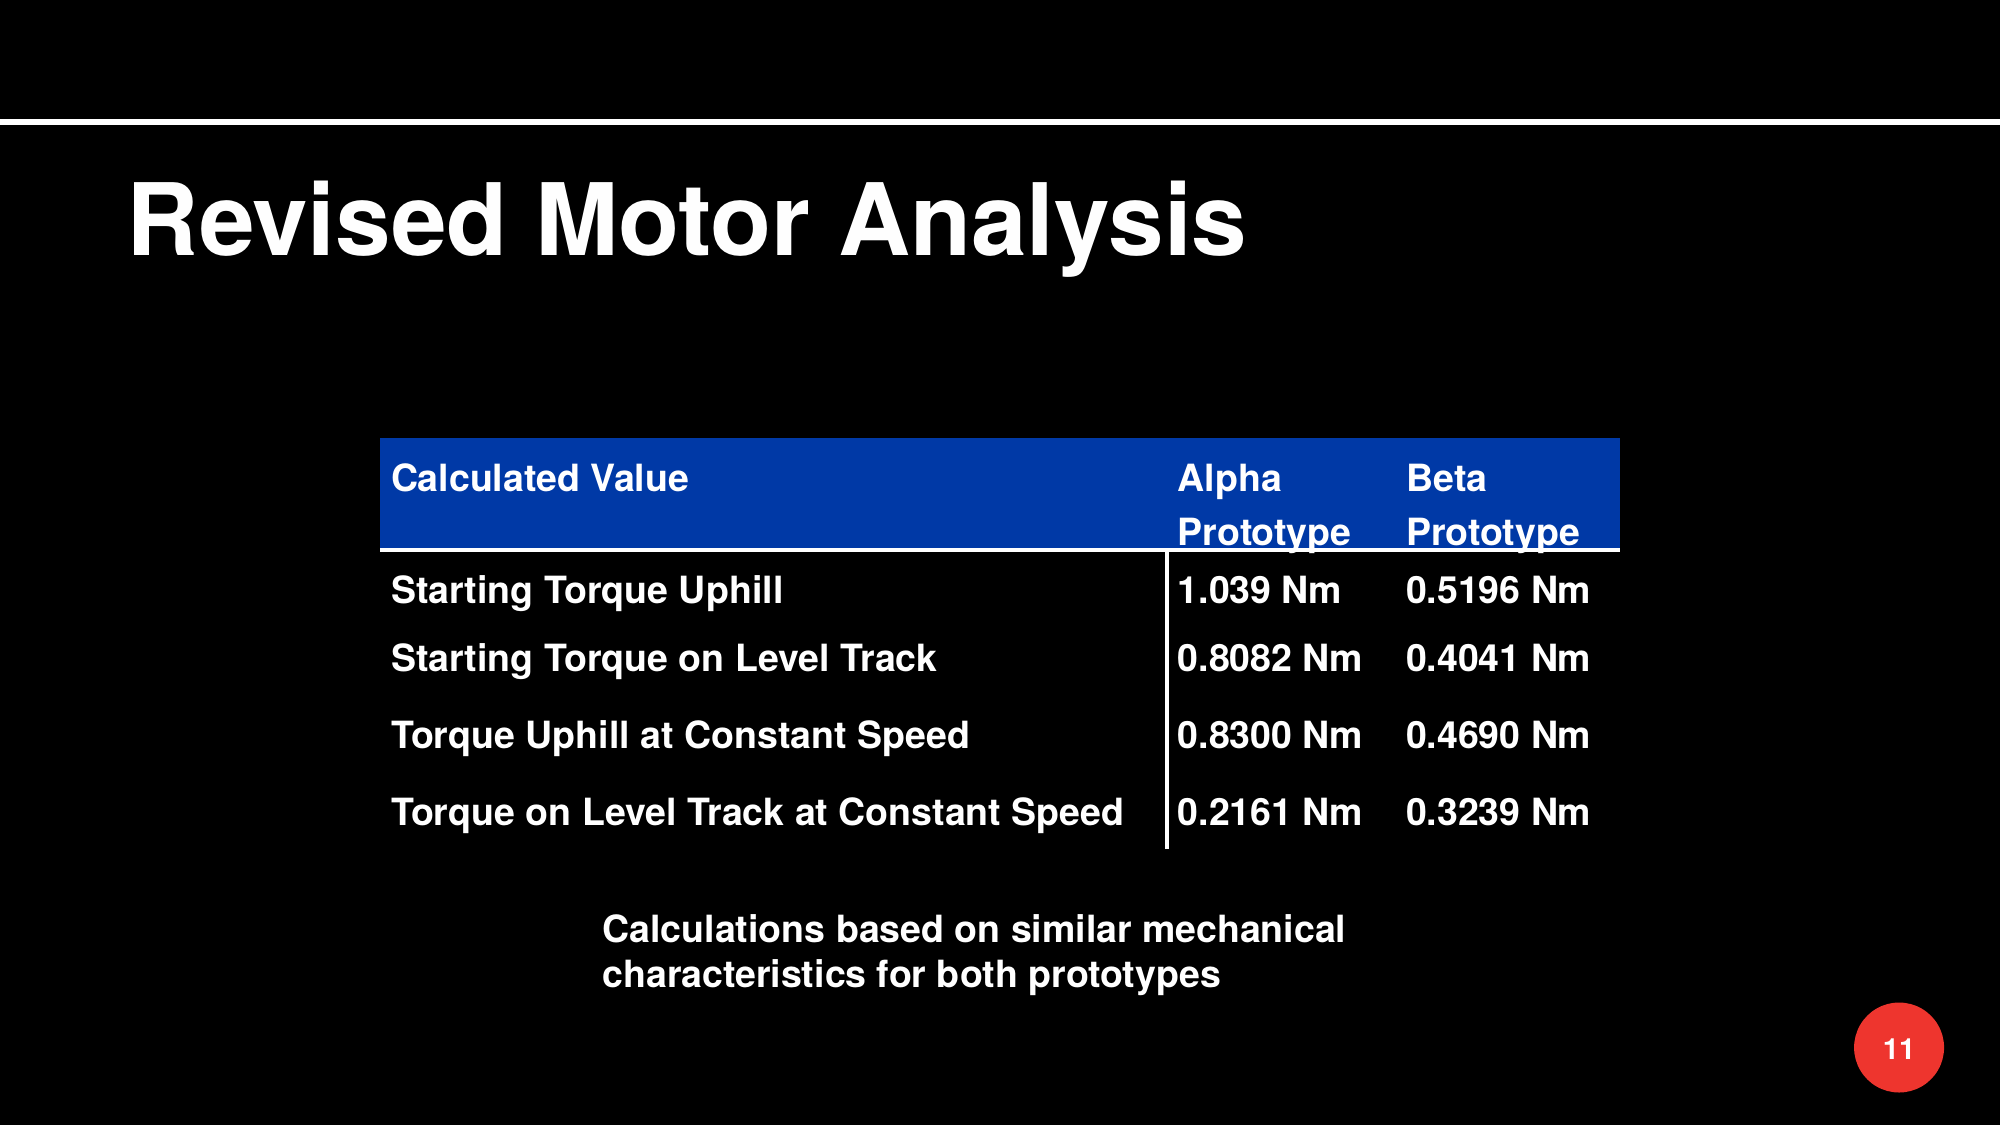

Revised Motor Analysis
| Calculated Value | Alpha Prototype | Beta Prototype |
| --- | --- | --- |
| Starting Torque Uphill | 1.039 Nm | 0.5196 Nm |
| Starting Torque on Level Track | 0.8082 Nm | 0.4041 Nm |
| Torque Uphill at Constant Speed | 0.8300 Nm | 0.4690 Nm |
| Torque on Level Track at Constant Speed | 0.2161 Nm | 0.3239 Nm |
Calculations based on similar mechanical characteristics for both prototypes

11